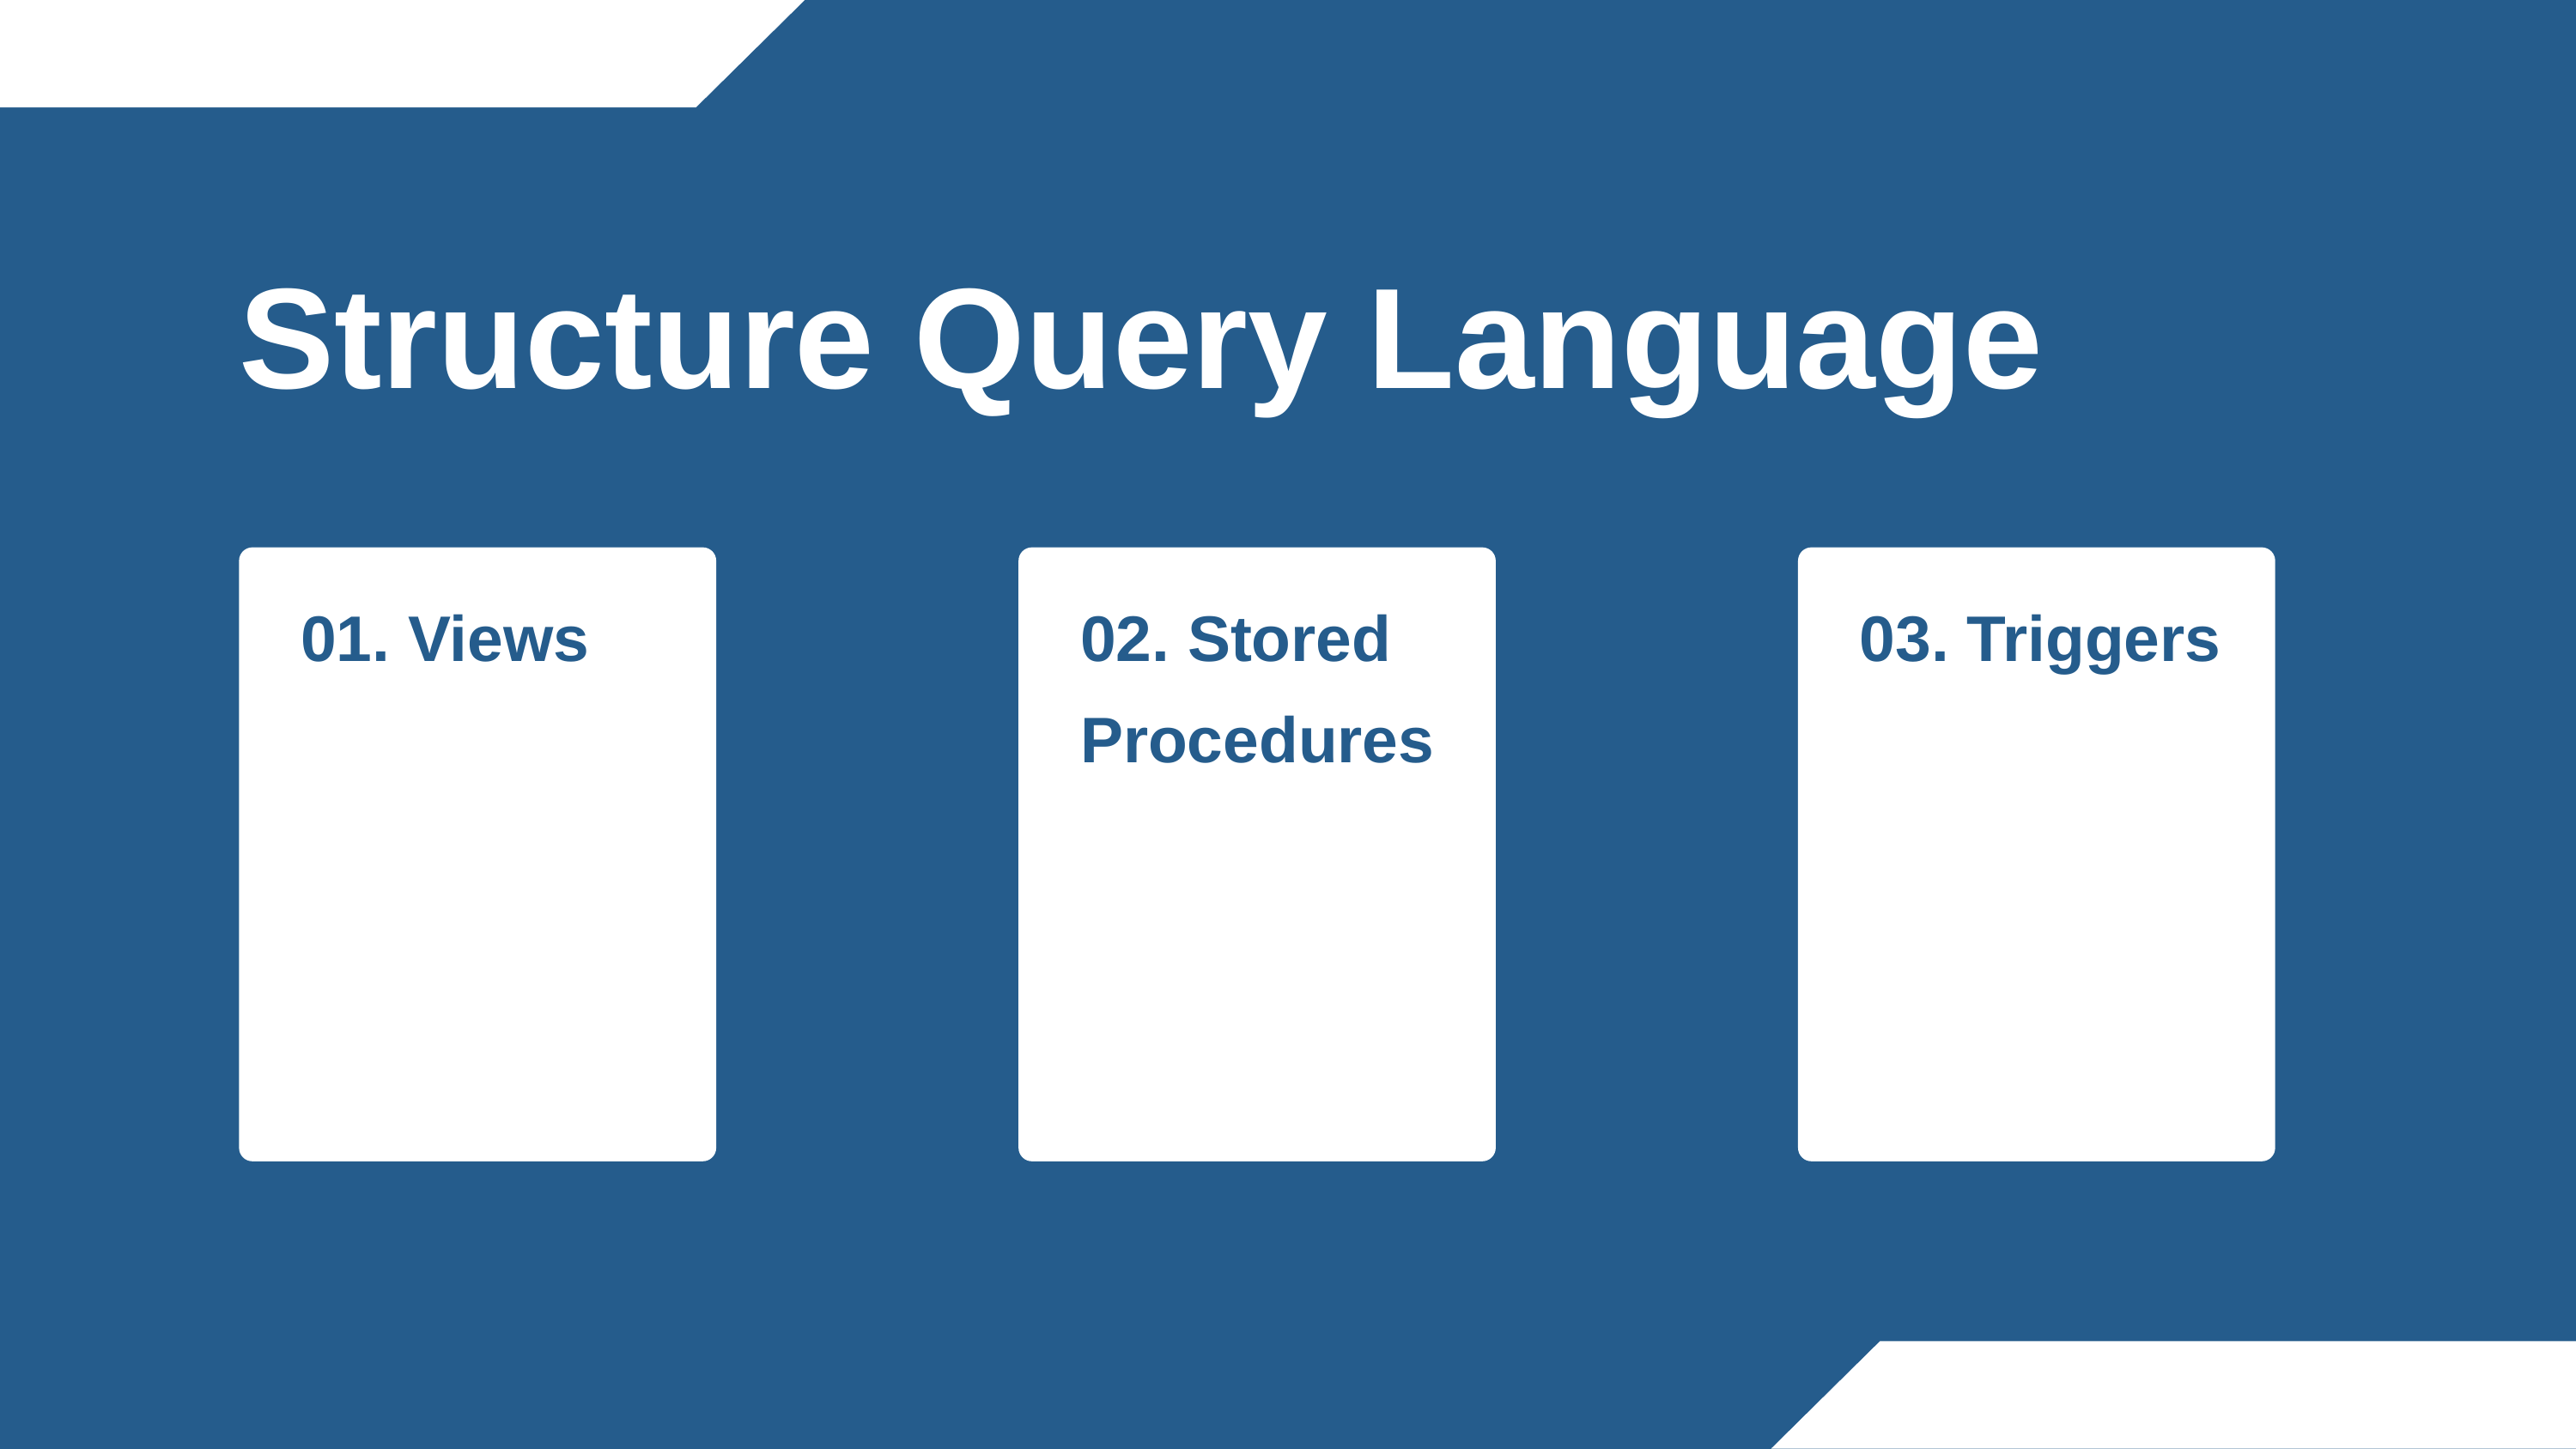

Structure Query Language

01. Views
02. Stored Procedures
03. Triggers